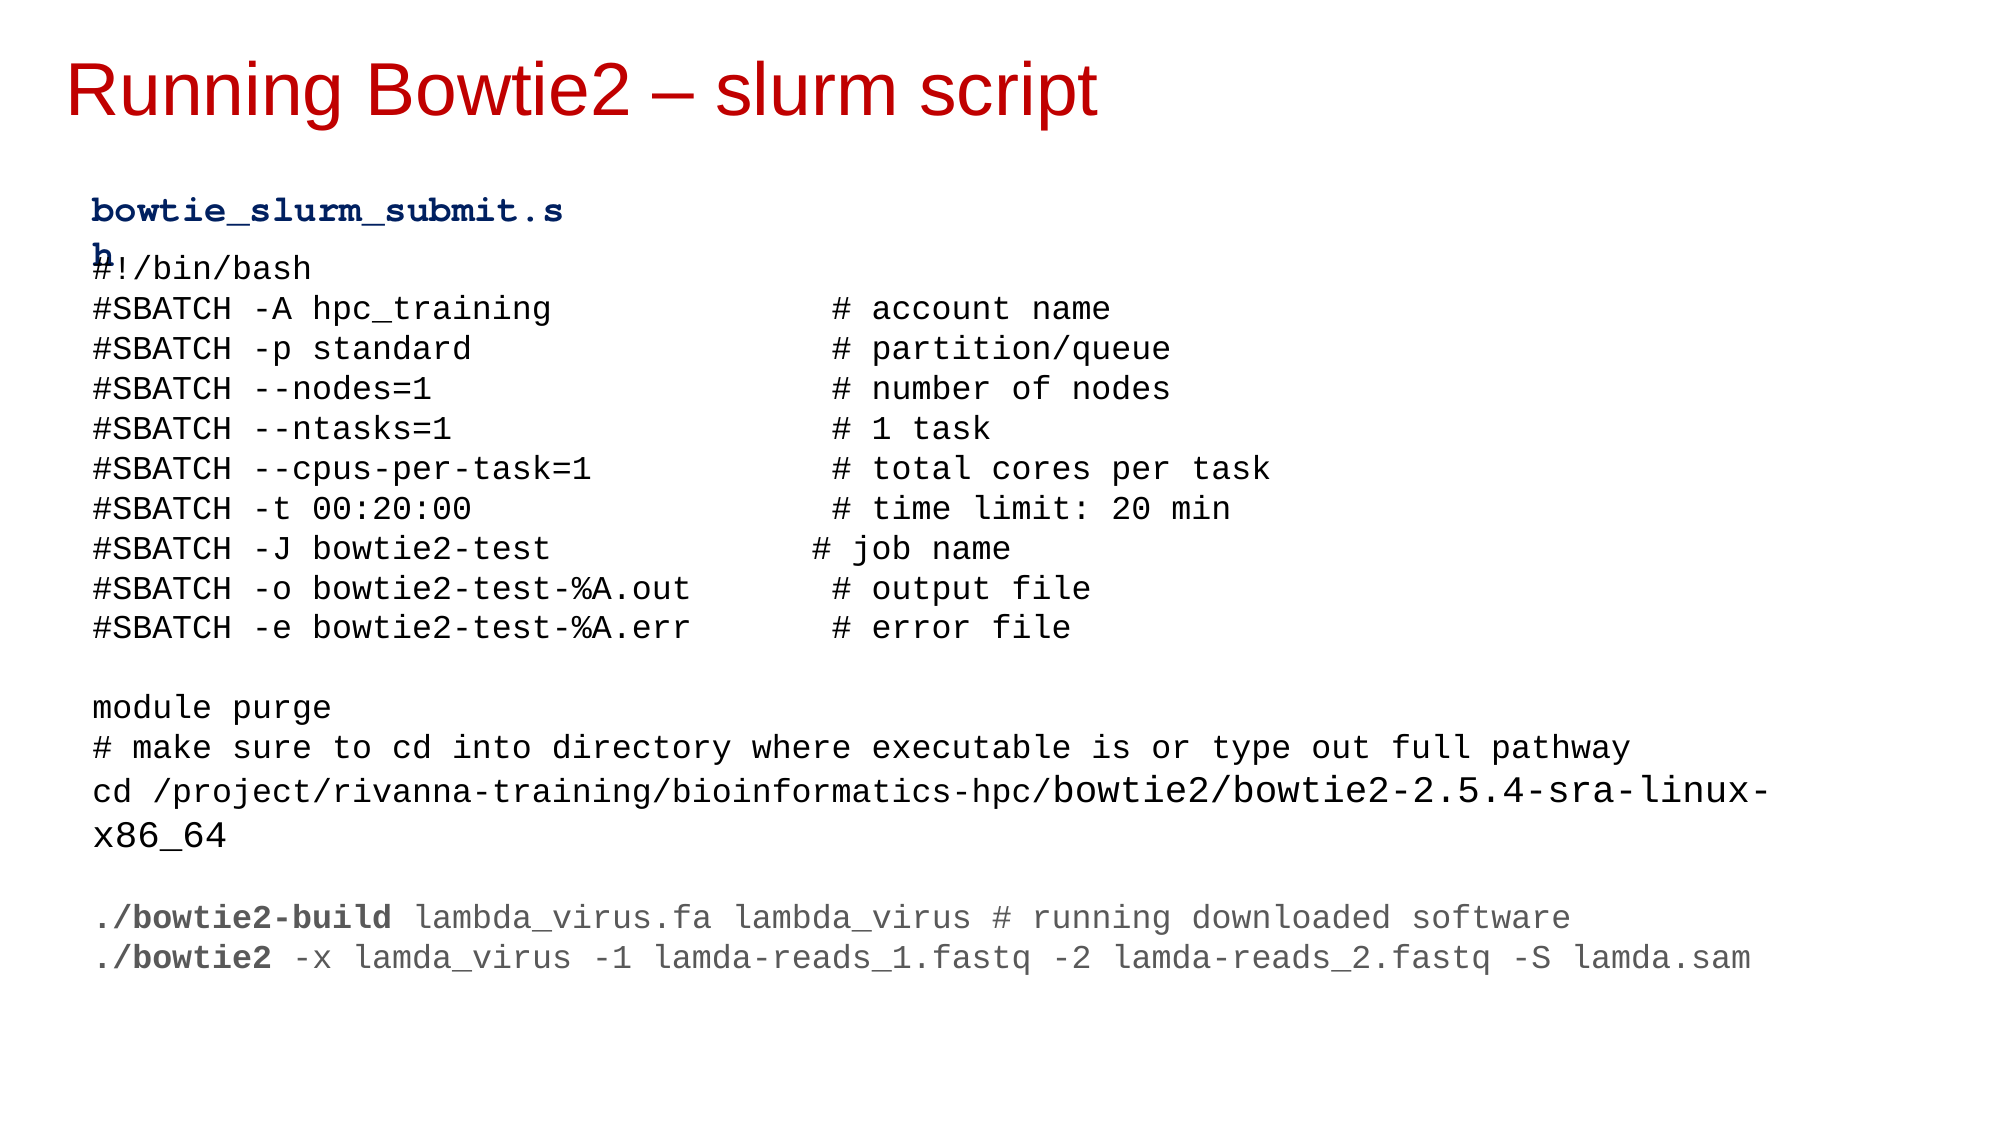

Running Bowtie2 – slurm script
bowtie_slurm_submit.sh
#!/bin/bash
#SBATCH -A hpc_training              # account name
#SBATCH -p standard                  # partition/queue
#SBATCH --nodes=1                    # number of nodes
#SBATCH --ntasks=1                   # 1 task
#SBATCH --cpus-per-task=1            # total cores per task
#SBATCH -t 00:20:00                  # time limit: 20 min
#SBATCH -J bowtie2-test             # job name
#SBATCH -o bowtie2-test-%A.out       # output file
#SBATCH -e bowtie2-test-%A.err       # error file

module purge
# make sure to cd into directory where executable is or type out full pathway
cd /project/rivanna-training/bioinformatics-hpc/bowtie2/bowtie2-2.5.4-sra-linux-x86_64

./bowtie2-build lambda_virus.fa lambda_virus # running downloaded software
./bowtie2 -x lamda_virus -1 lamda-reads_1.fastq -2 lamda-reads_2.fastq -S lamda.sam